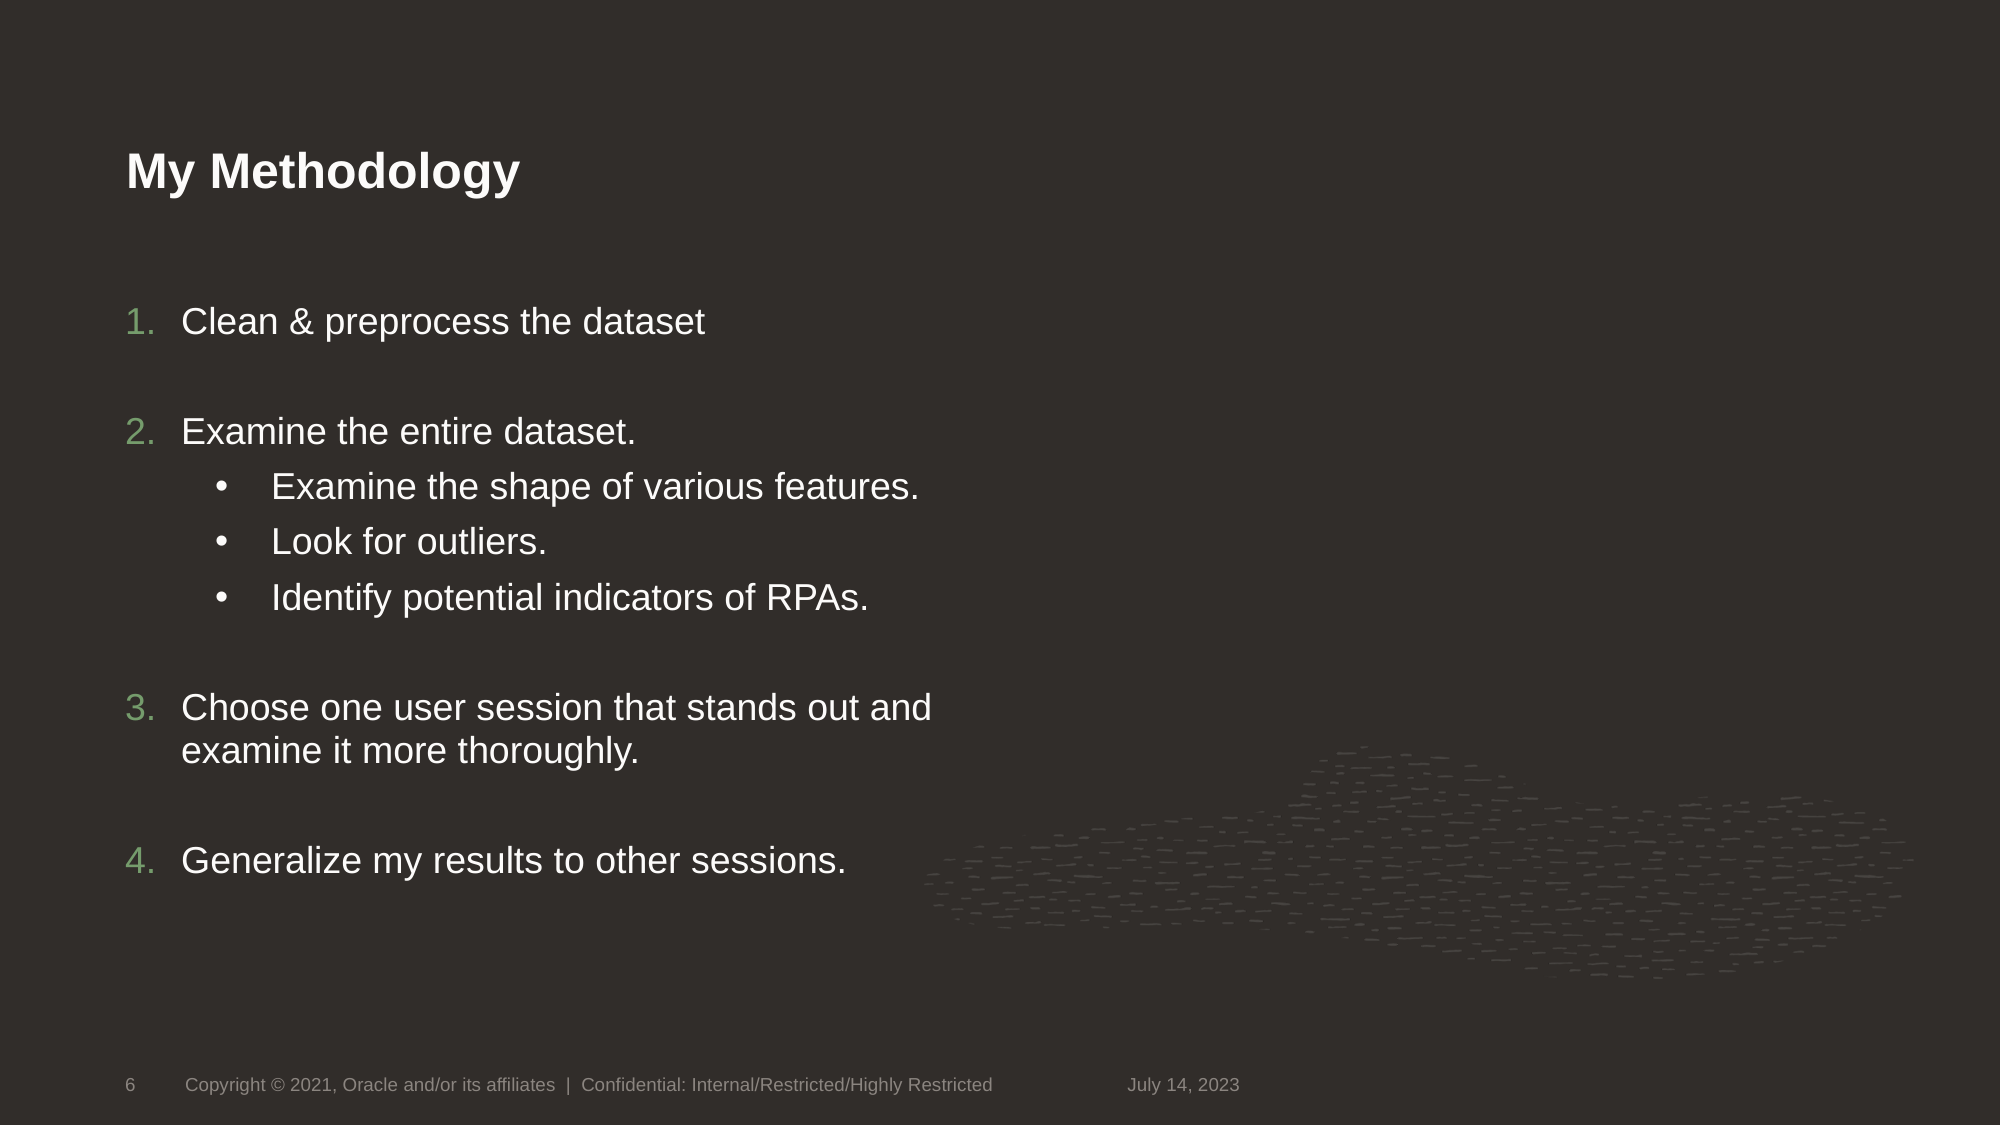

# My Methodology
Clean & preprocess the dataset

Examine the entire dataset.
Examine the shape of various features.
Look for outliers.
Identify potential indicators of RPAs.

Choose one user session that stands out and examine it more thoroughly.

Generalize my results to other sessions.

6
Copyright © 2021, Oracle and/or its affiliates  |  Confidential: Internal/Restricted/Highly Restricted
July 14, 2023